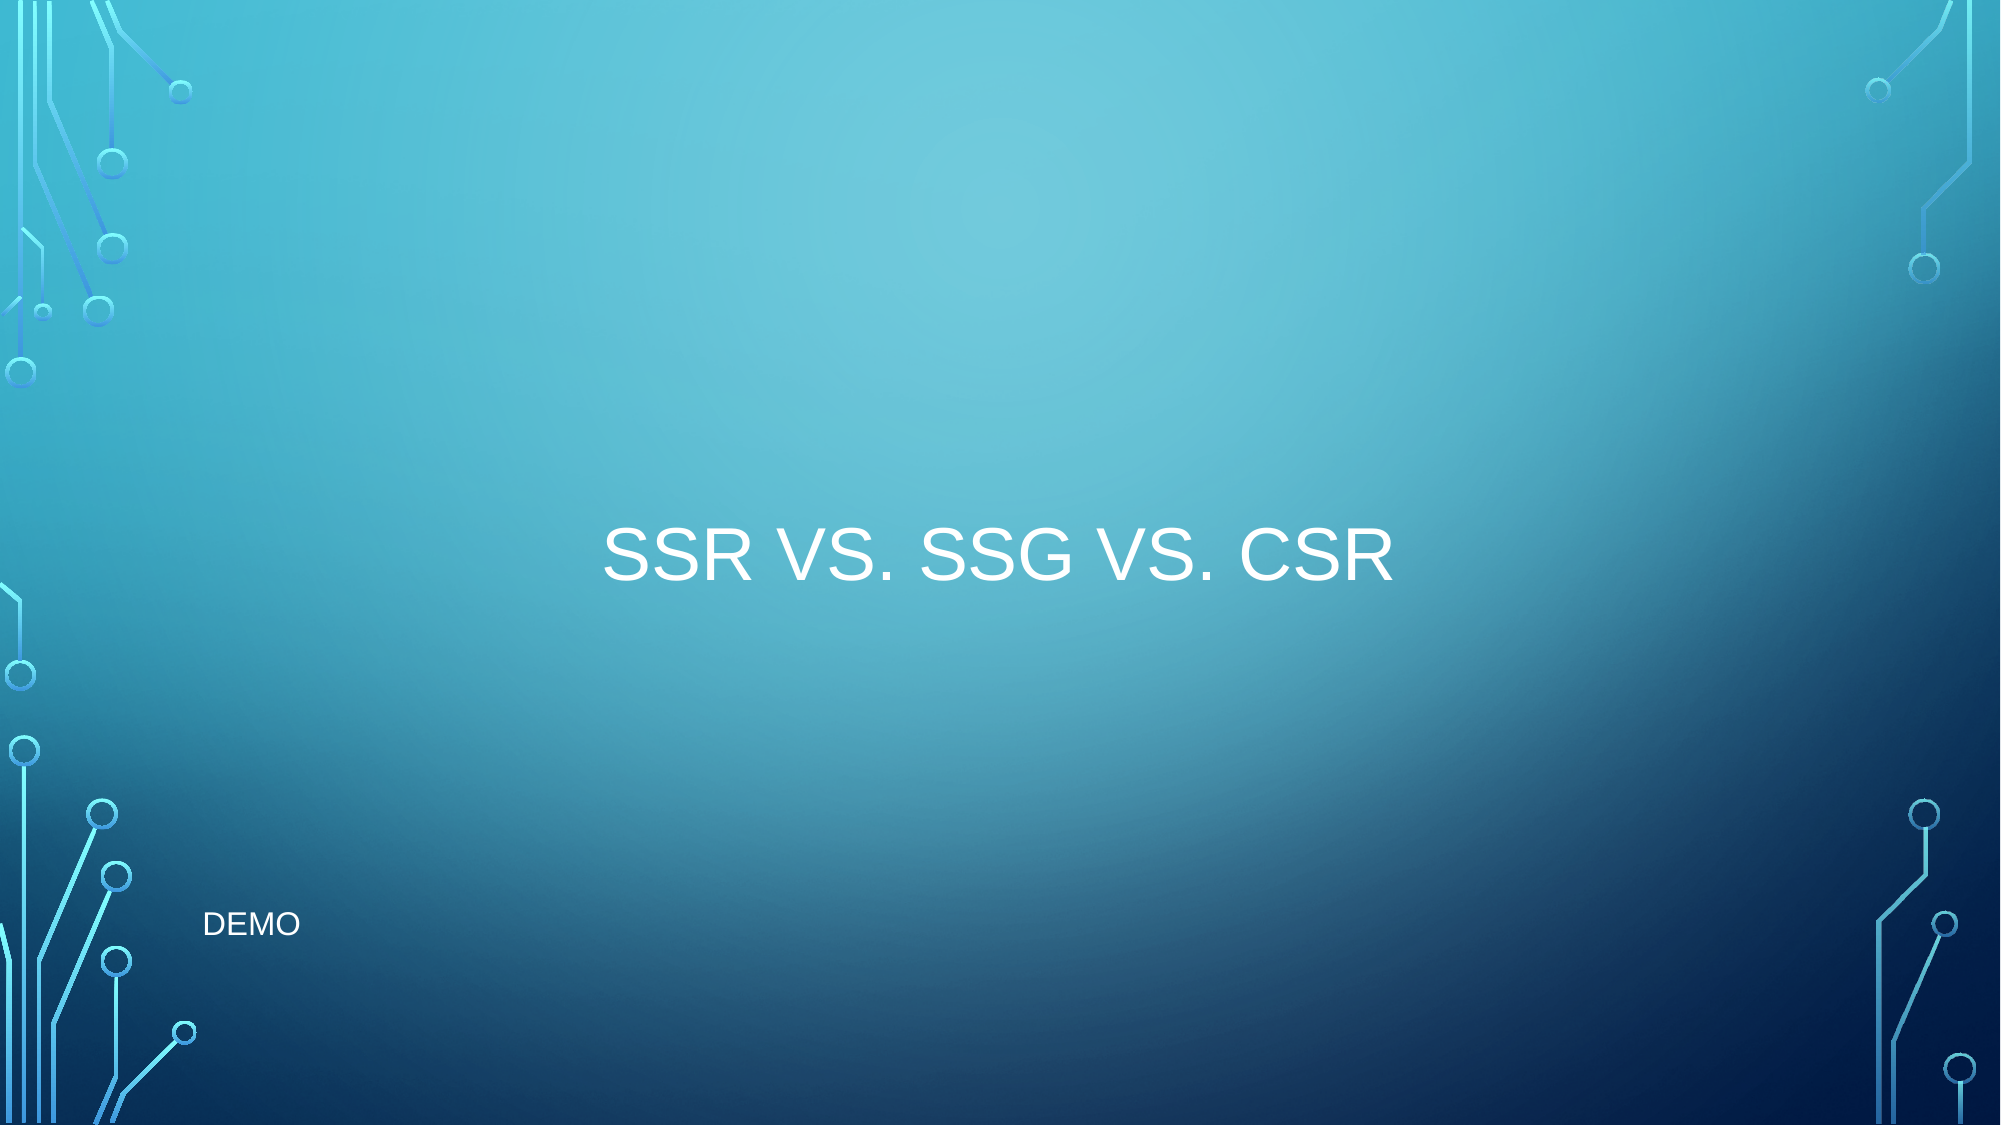

# SSR vs. Ssg vs. csr

DEMO